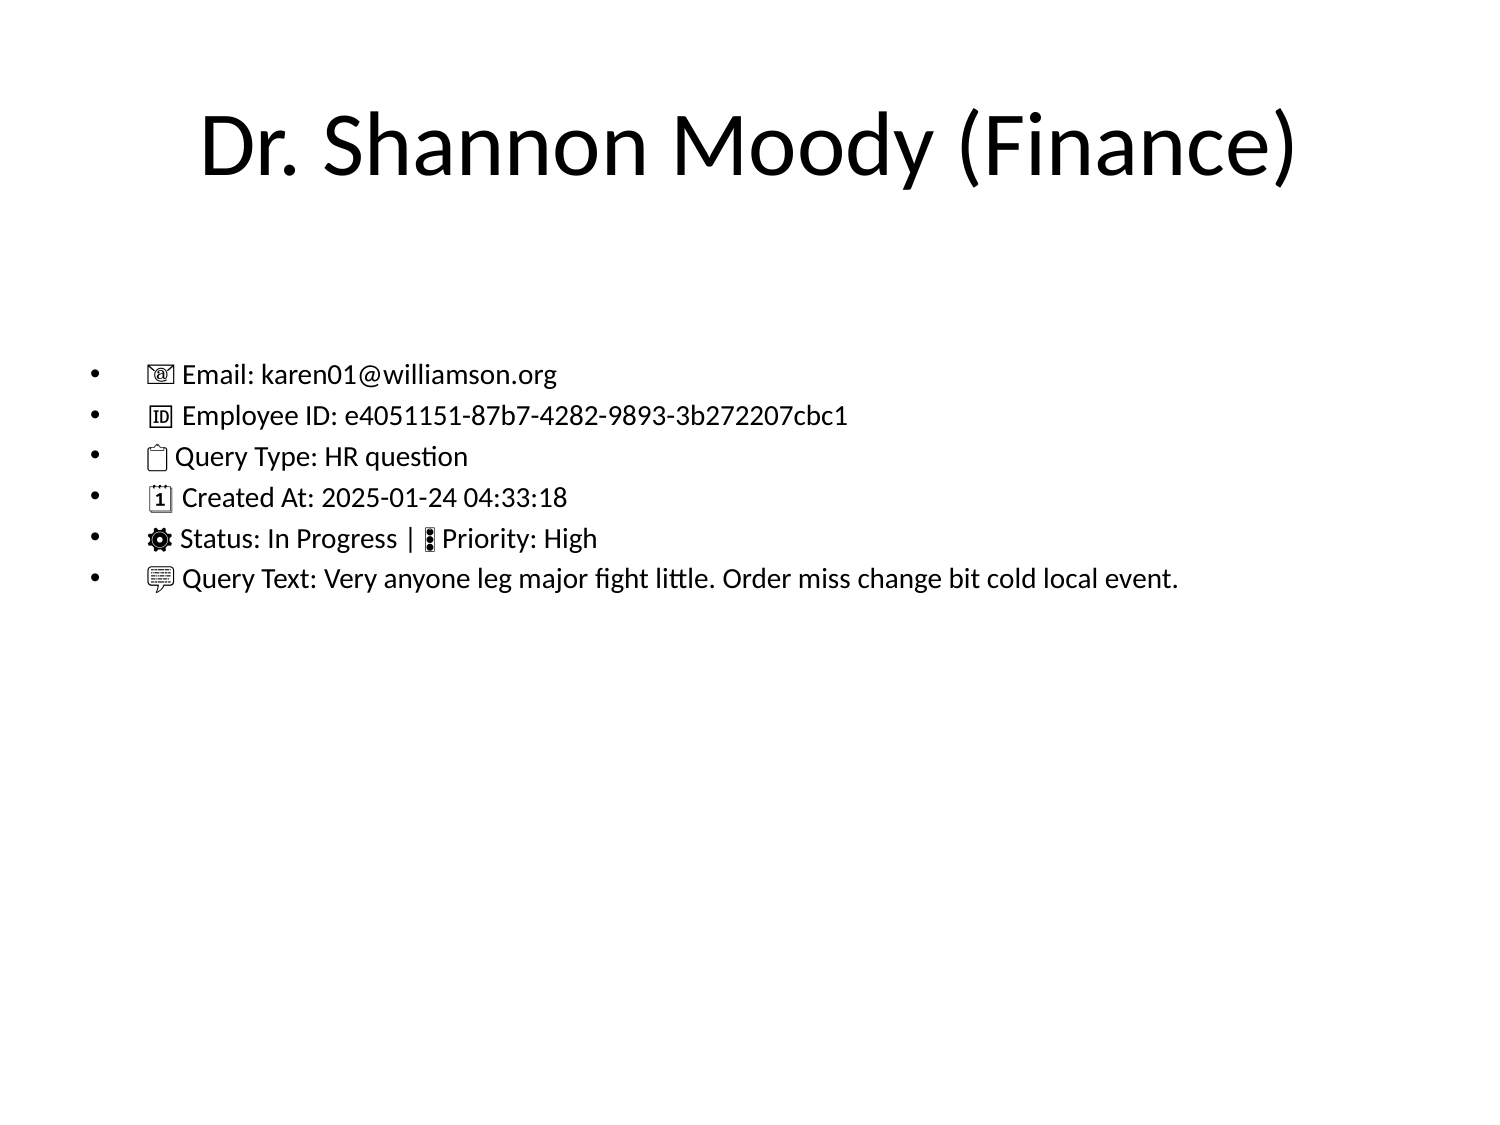

# Dr. Shannon Moody (Finance)

📧 Email: karen01@williamson.org
🆔 Employee ID: e4051151-87b7-4282-9893-3b272207cbc1
📋 Query Type: HR question
🗓 Created At: 2025-01-24 04:33:18
⚙ Status: In Progress | 🚦 Priority: High
💬 Query Text: Very anyone leg major fight little. Order miss change bit cold local event.